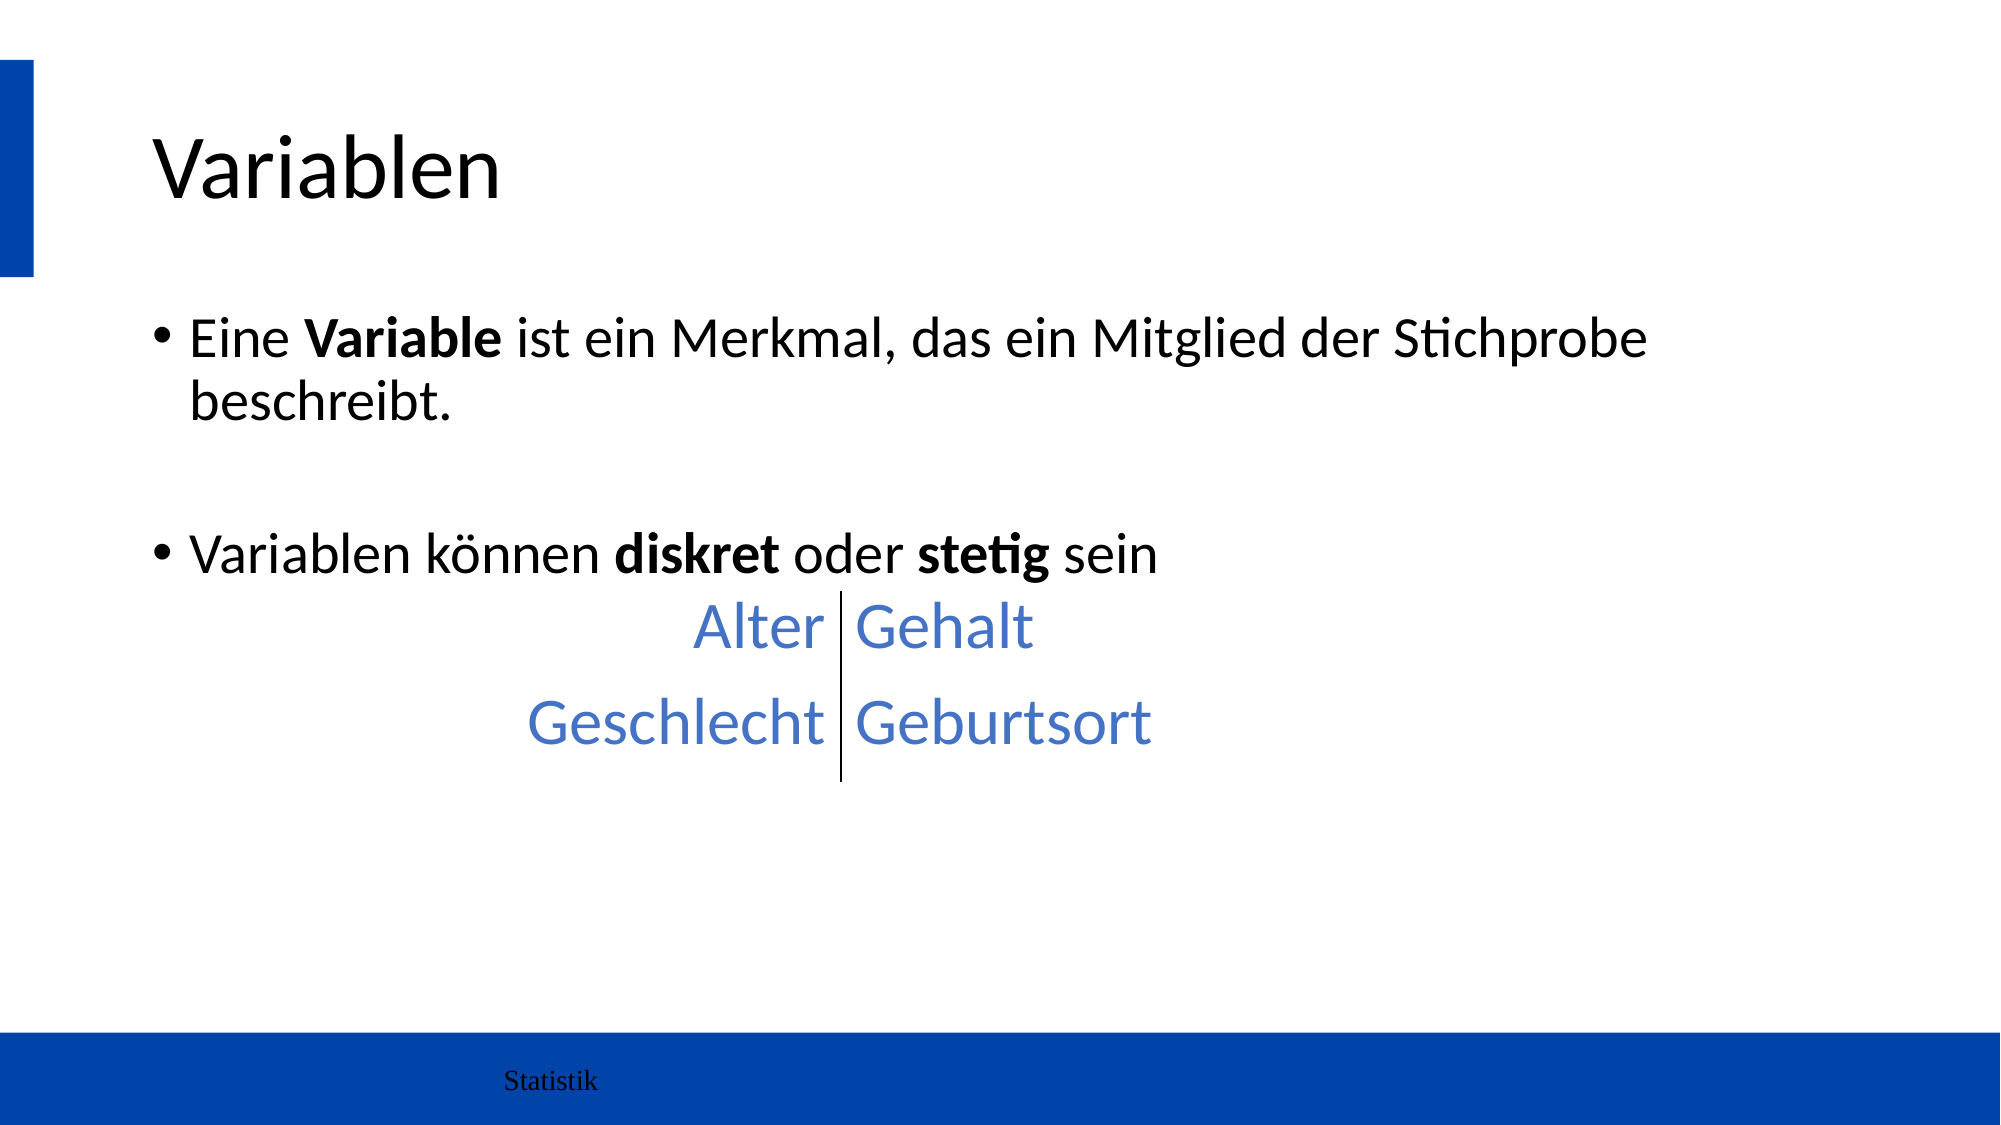

# Variablen
Eine Variable ist ein Merkmal, das ein Mitglied der Stichprobe beschreibt.
Variablen können diskret oder stetig sein
| Alter | Gehalt |
| --- | --- |
| Geschlecht | Geburtsort |
Statistik